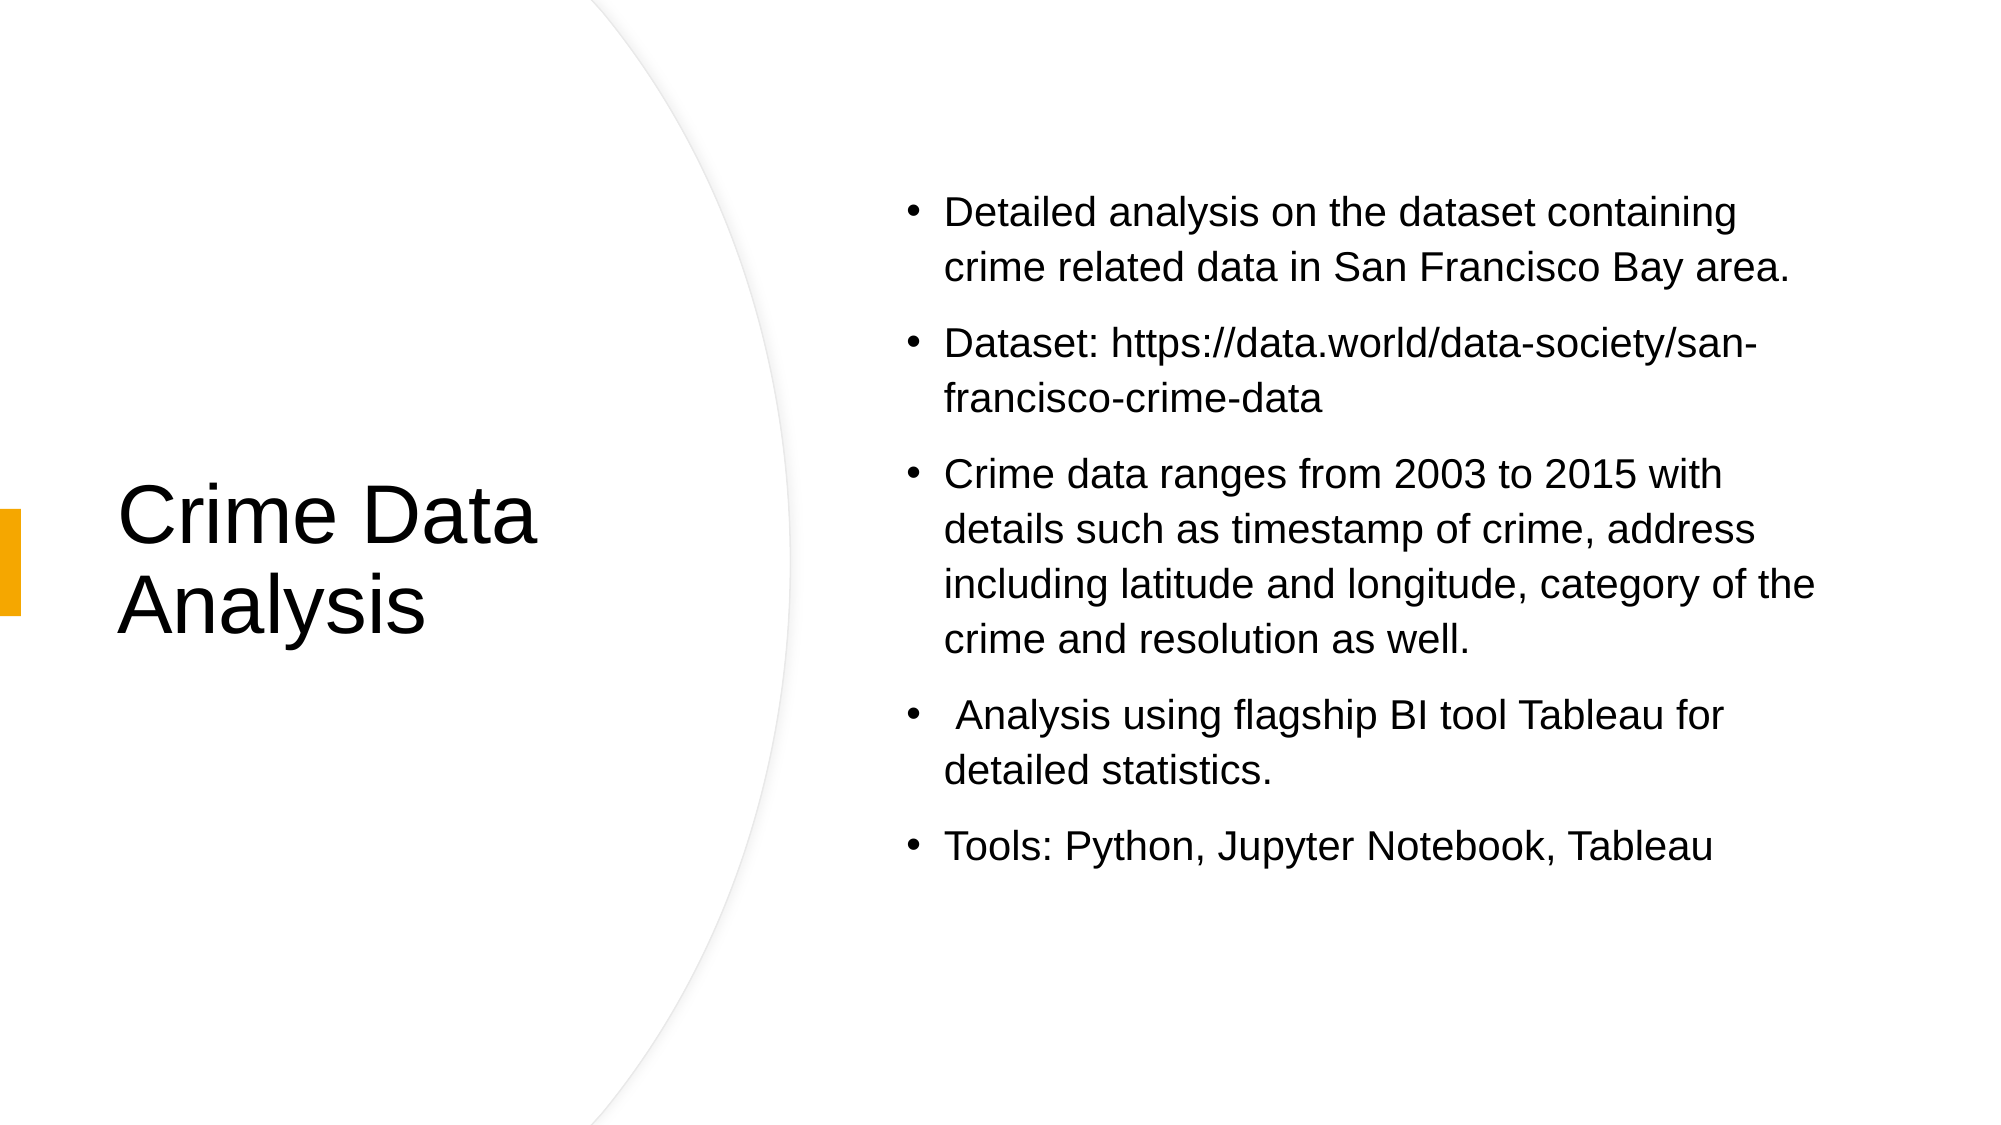

Detailed analysis on the dataset containing crime related data in San Francisco Bay area.​
Dataset: https://data.world/data-society/san-francisco-crime-data​
Crime data ranges from 2003 to 2015 with details such as timestamp of crime, address including latitude and longitude, category of the crime and resolution as well.​
 Analysis using flagship BI tool Tableau for detailed statistics.​
Tools: Python, Jupyter Notebook, Tableau

# Crime Data Analysis